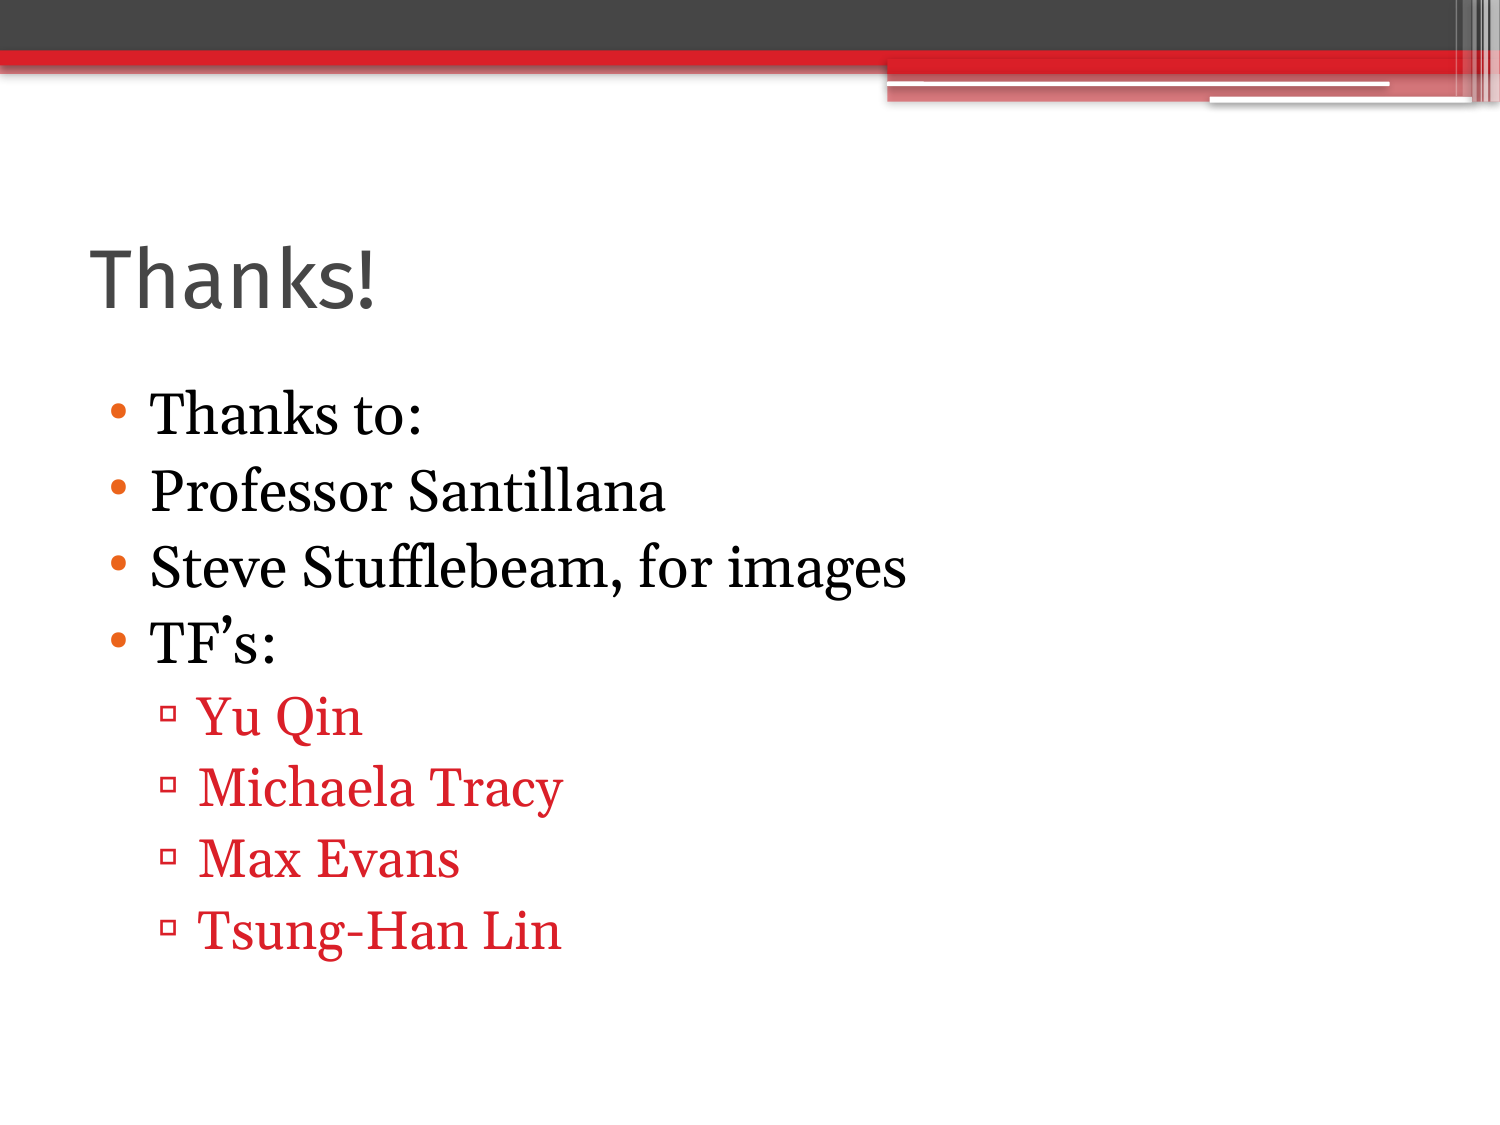

# Thanks!
Thanks to:
Professor Santillana
Steve Stufflebeam, for images
TF’s:
Yu Qin
Michaela Tracy
Max Evans
Tsung-Han Lin